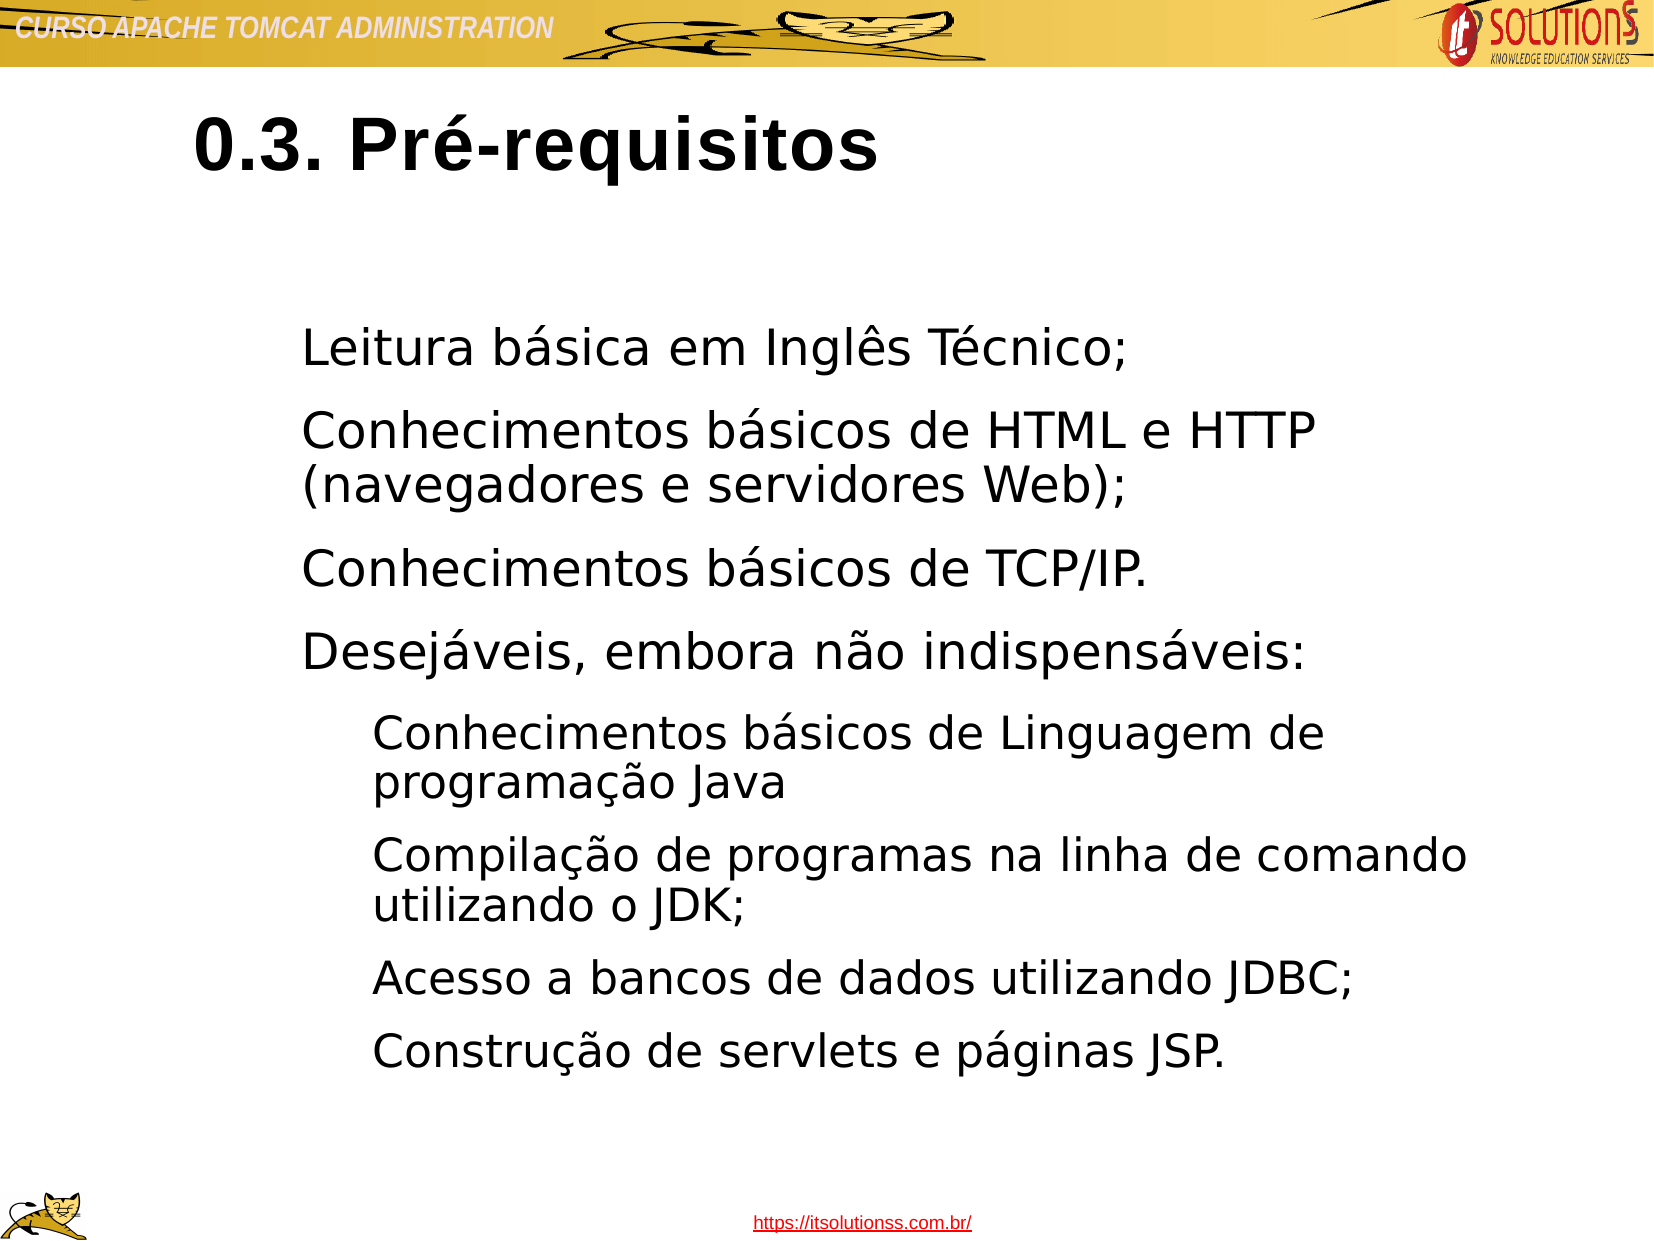

0.3. Pré-requisitos
Leitura básica em Inglês Técnico;
Conhecimentos básicos de HTML e HTTP (navegadores e servidores Web);
Conhecimentos básicos de TCP/IP.
Desejáveis, embora não indispensáveis:
Conhecimentos básicos de Linguagem de programação Java
Compilação de programas na linha de comando utilizando o JDK;
Acesso a bancos de dados utilizando JDBC;
Construção de servlets e páginas JSP.